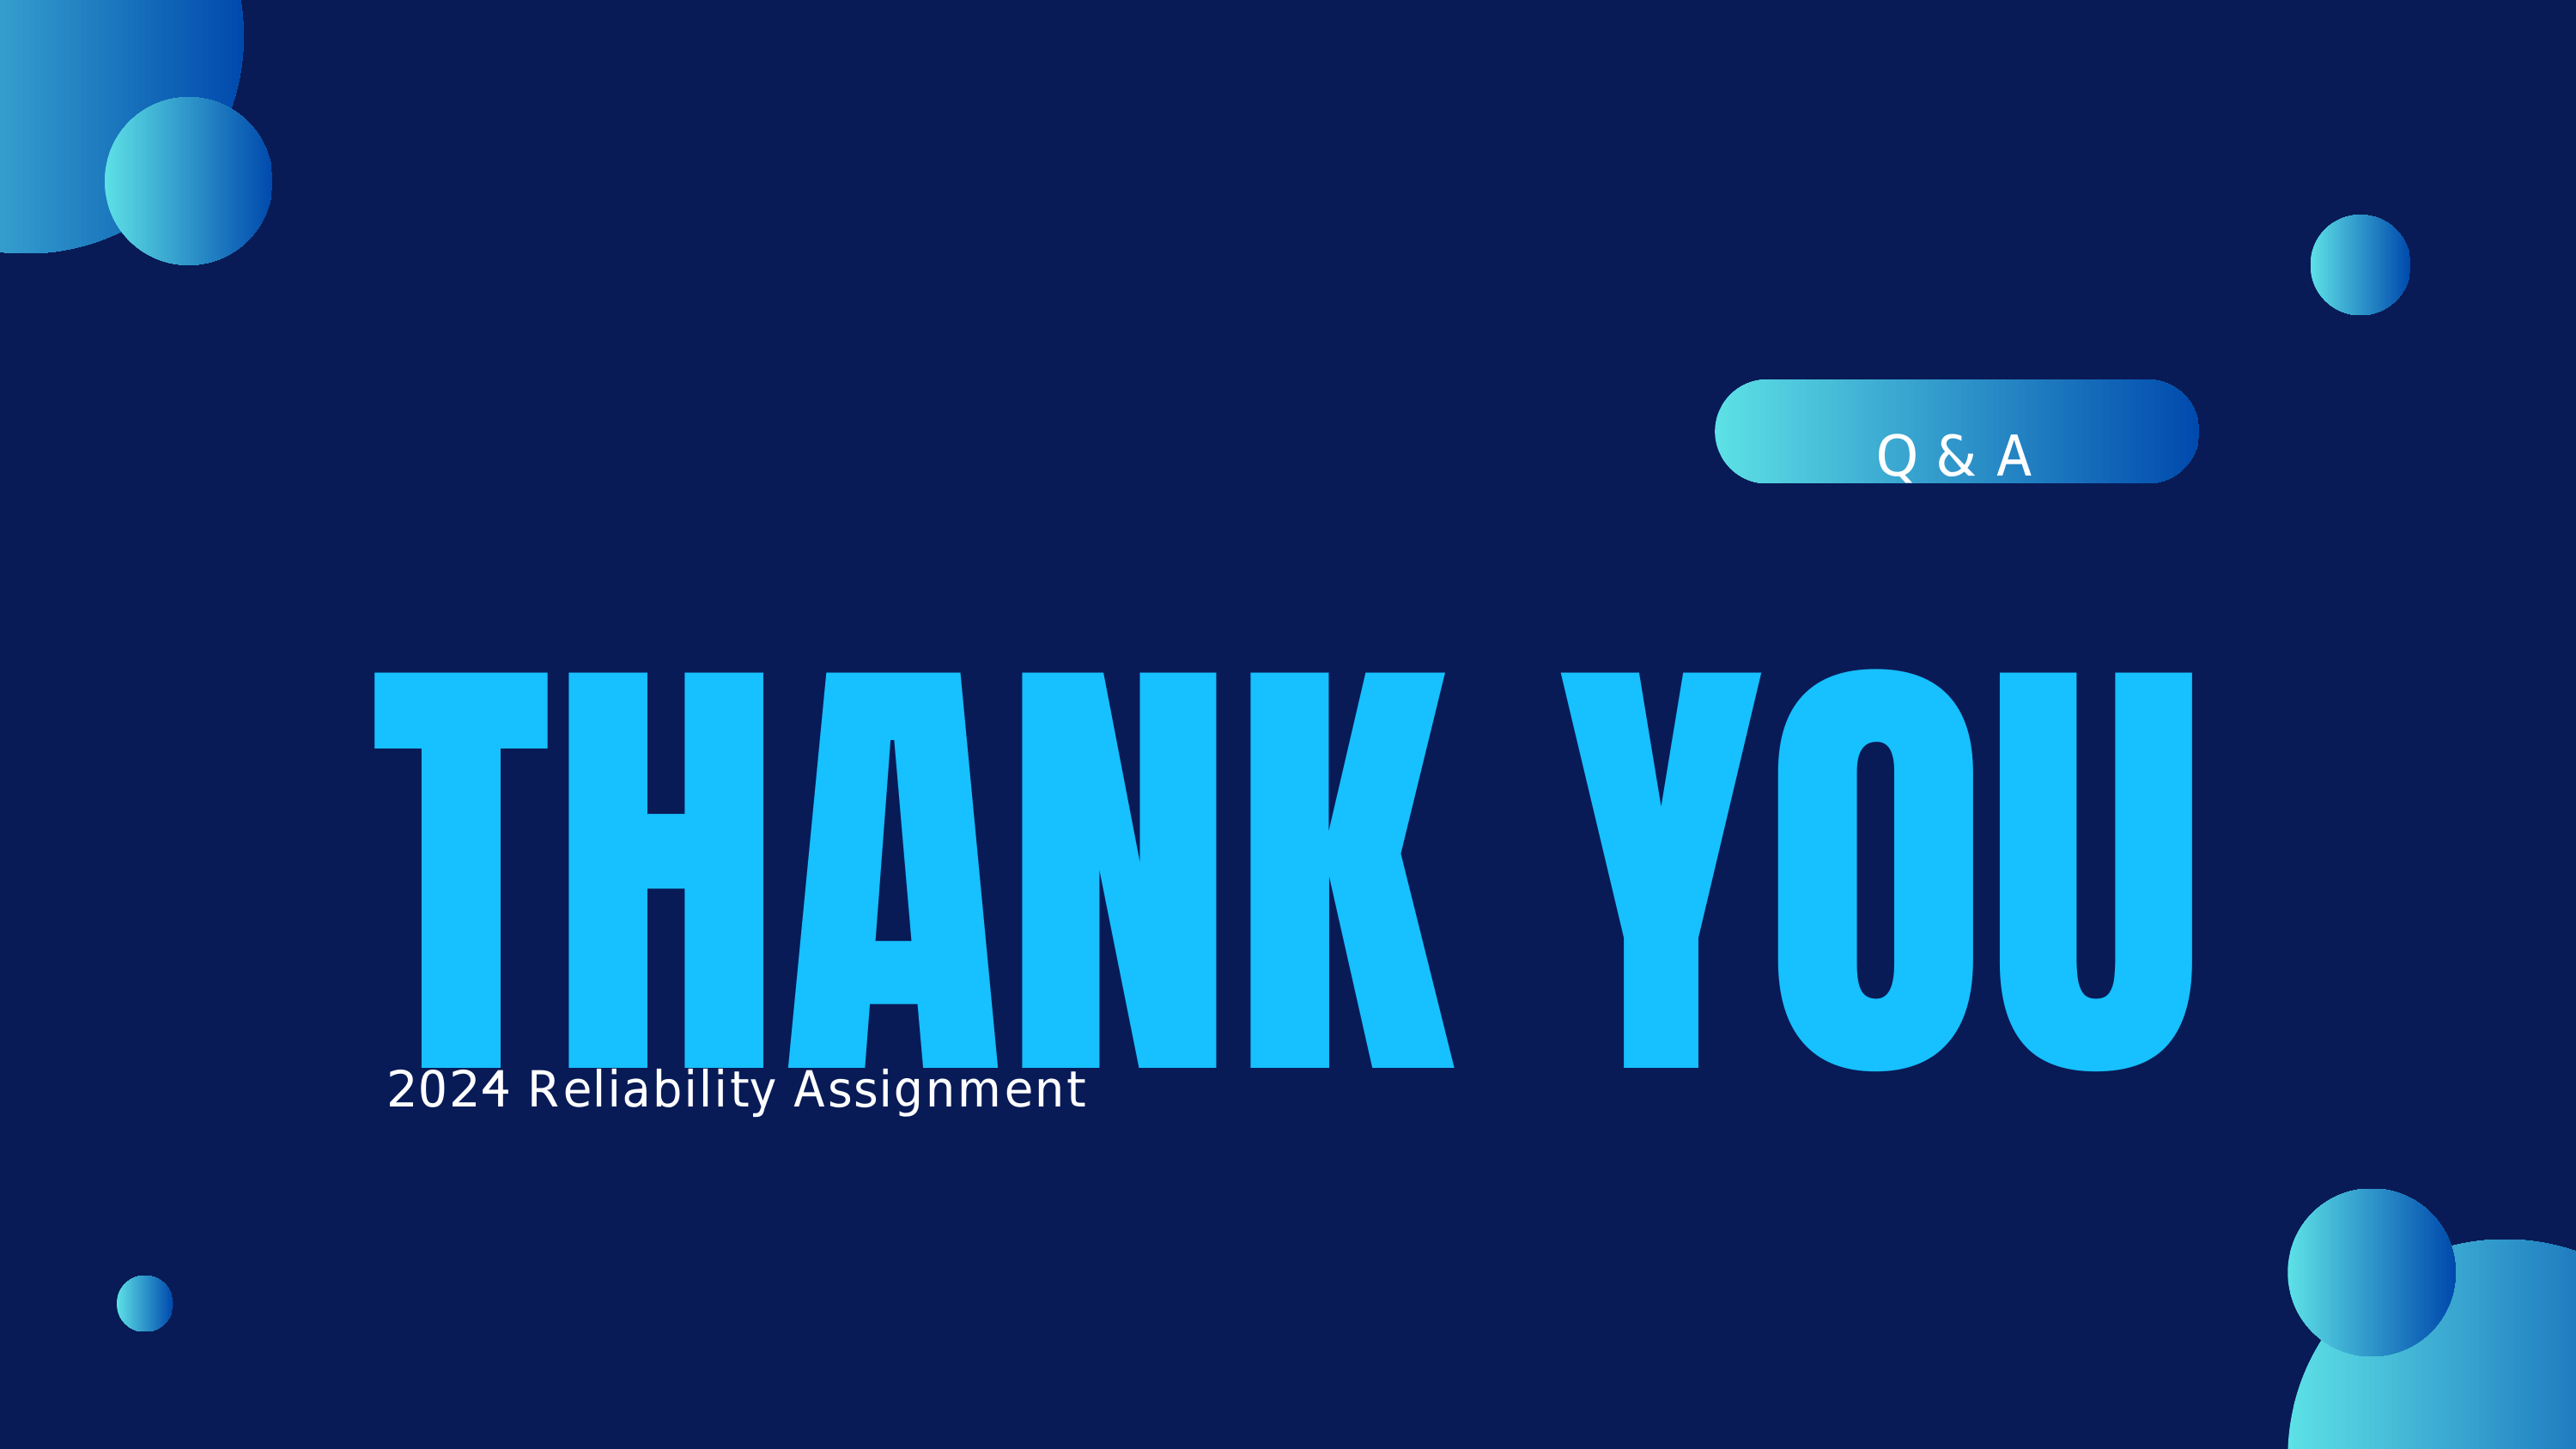

Q & A
THANK YOU
2024 Reliability Assignment